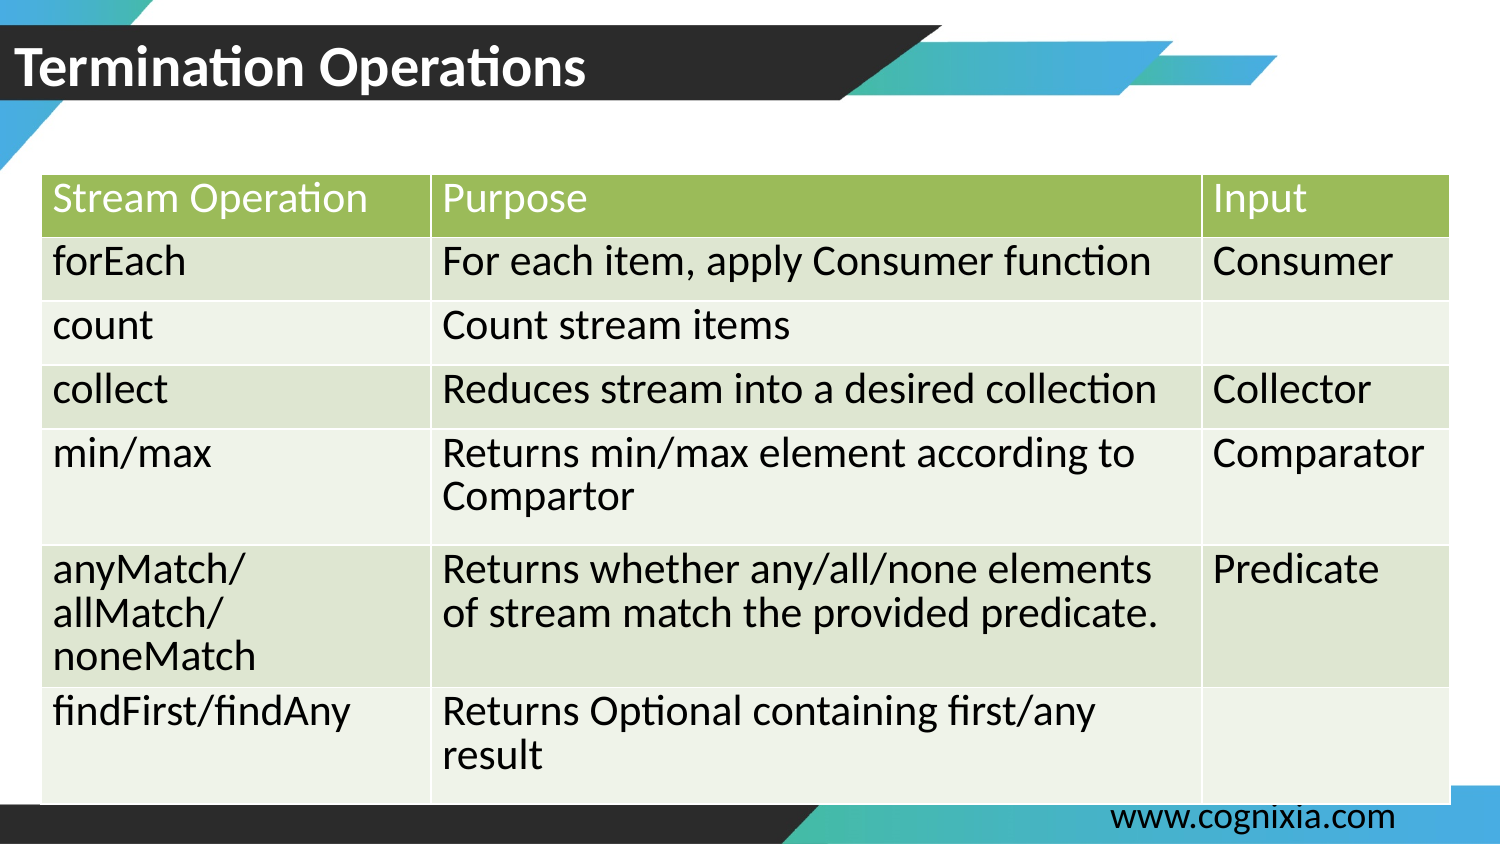

# Termination Operations
| Stream Operation | Purpose | Input |
| --- | --- | --- |
| forEach | For each item, apply Consumer function | Consumer |
| count | Count stream items |  |
| collect | Reduces stream into a desired collection | Collector |
| min/max | Returns min/max element according to Compartor | Comparator |
| anyMatch/allMatch/noneMatch | Returns whether any/all/none elements of stream match the provided predicate. | Predicate |
| findFirst/findAny | Returns Optional containing first/any result |  |